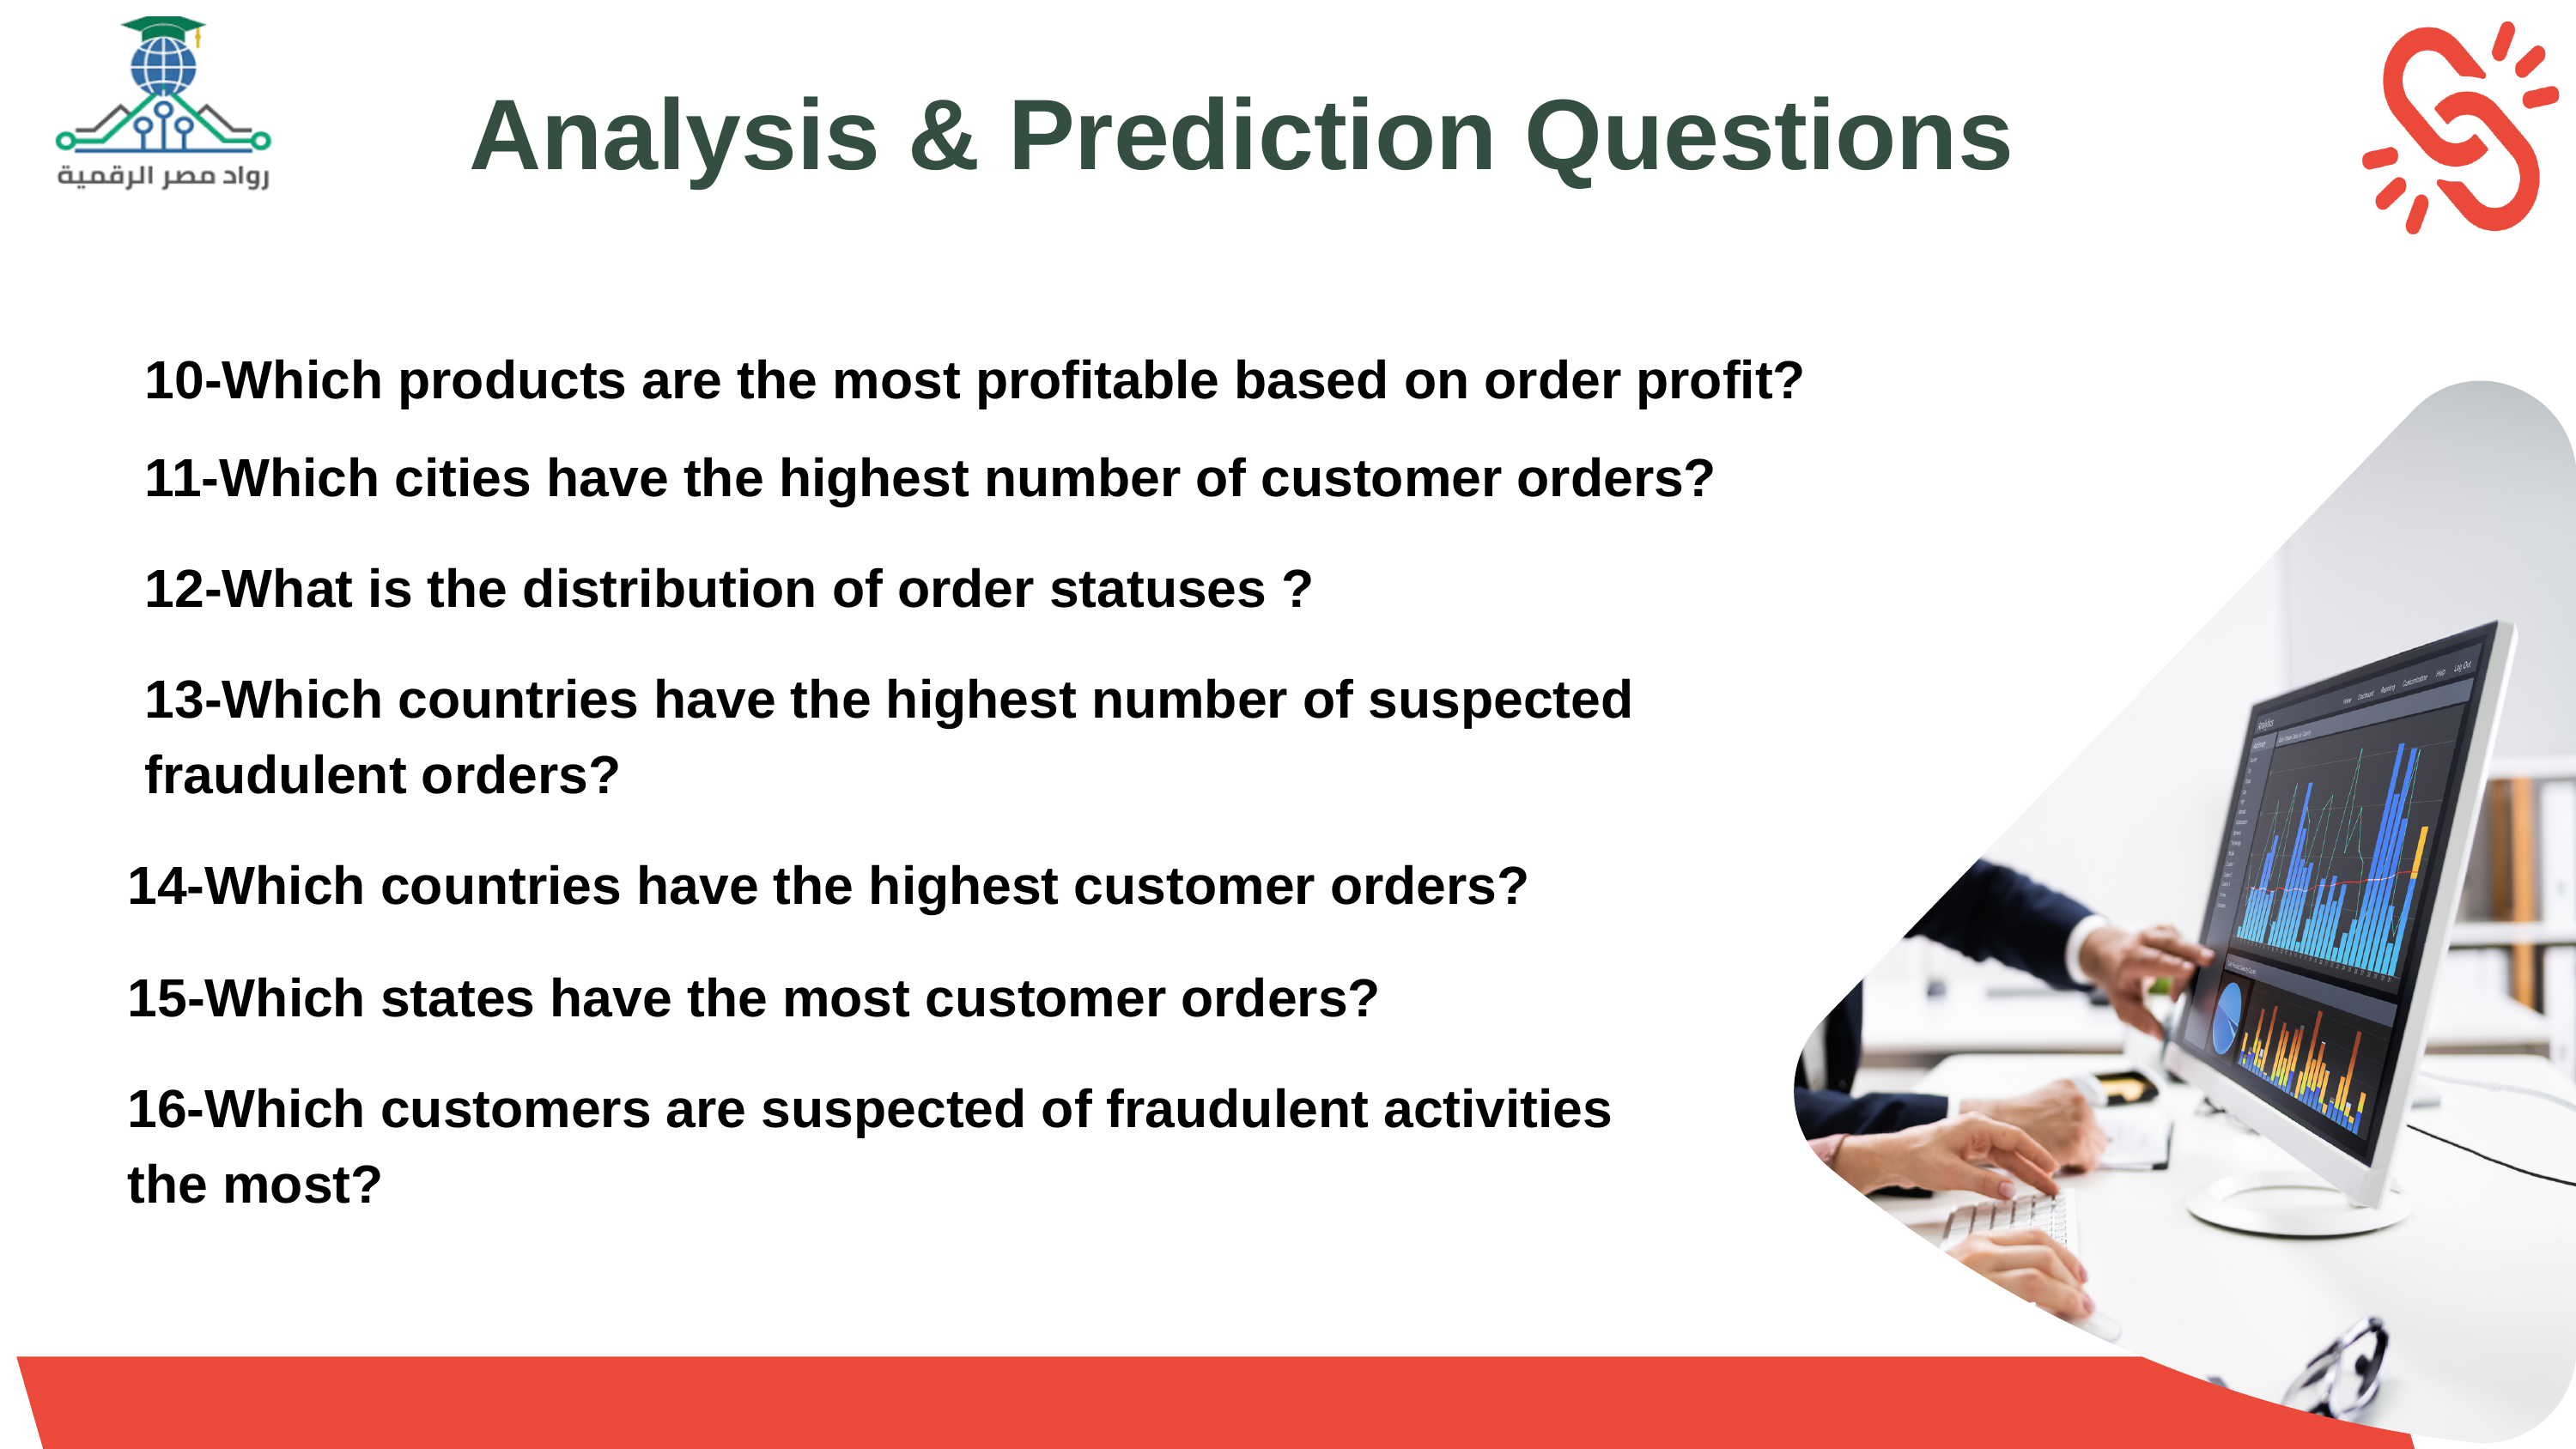

Analysis & Prediction Questions
10-Which products are the most profitable based on order profit?

11-Which cities have the highest number of customer orders?
12-What is the distribution of order statuses ?
13-Which countries have the highest number of suspected fraudulent orders?
14-Which countries have the highest customer orders?
15-Which states have the most customer orders?
16-Which customers are suspected of fraudulent activities
the most?